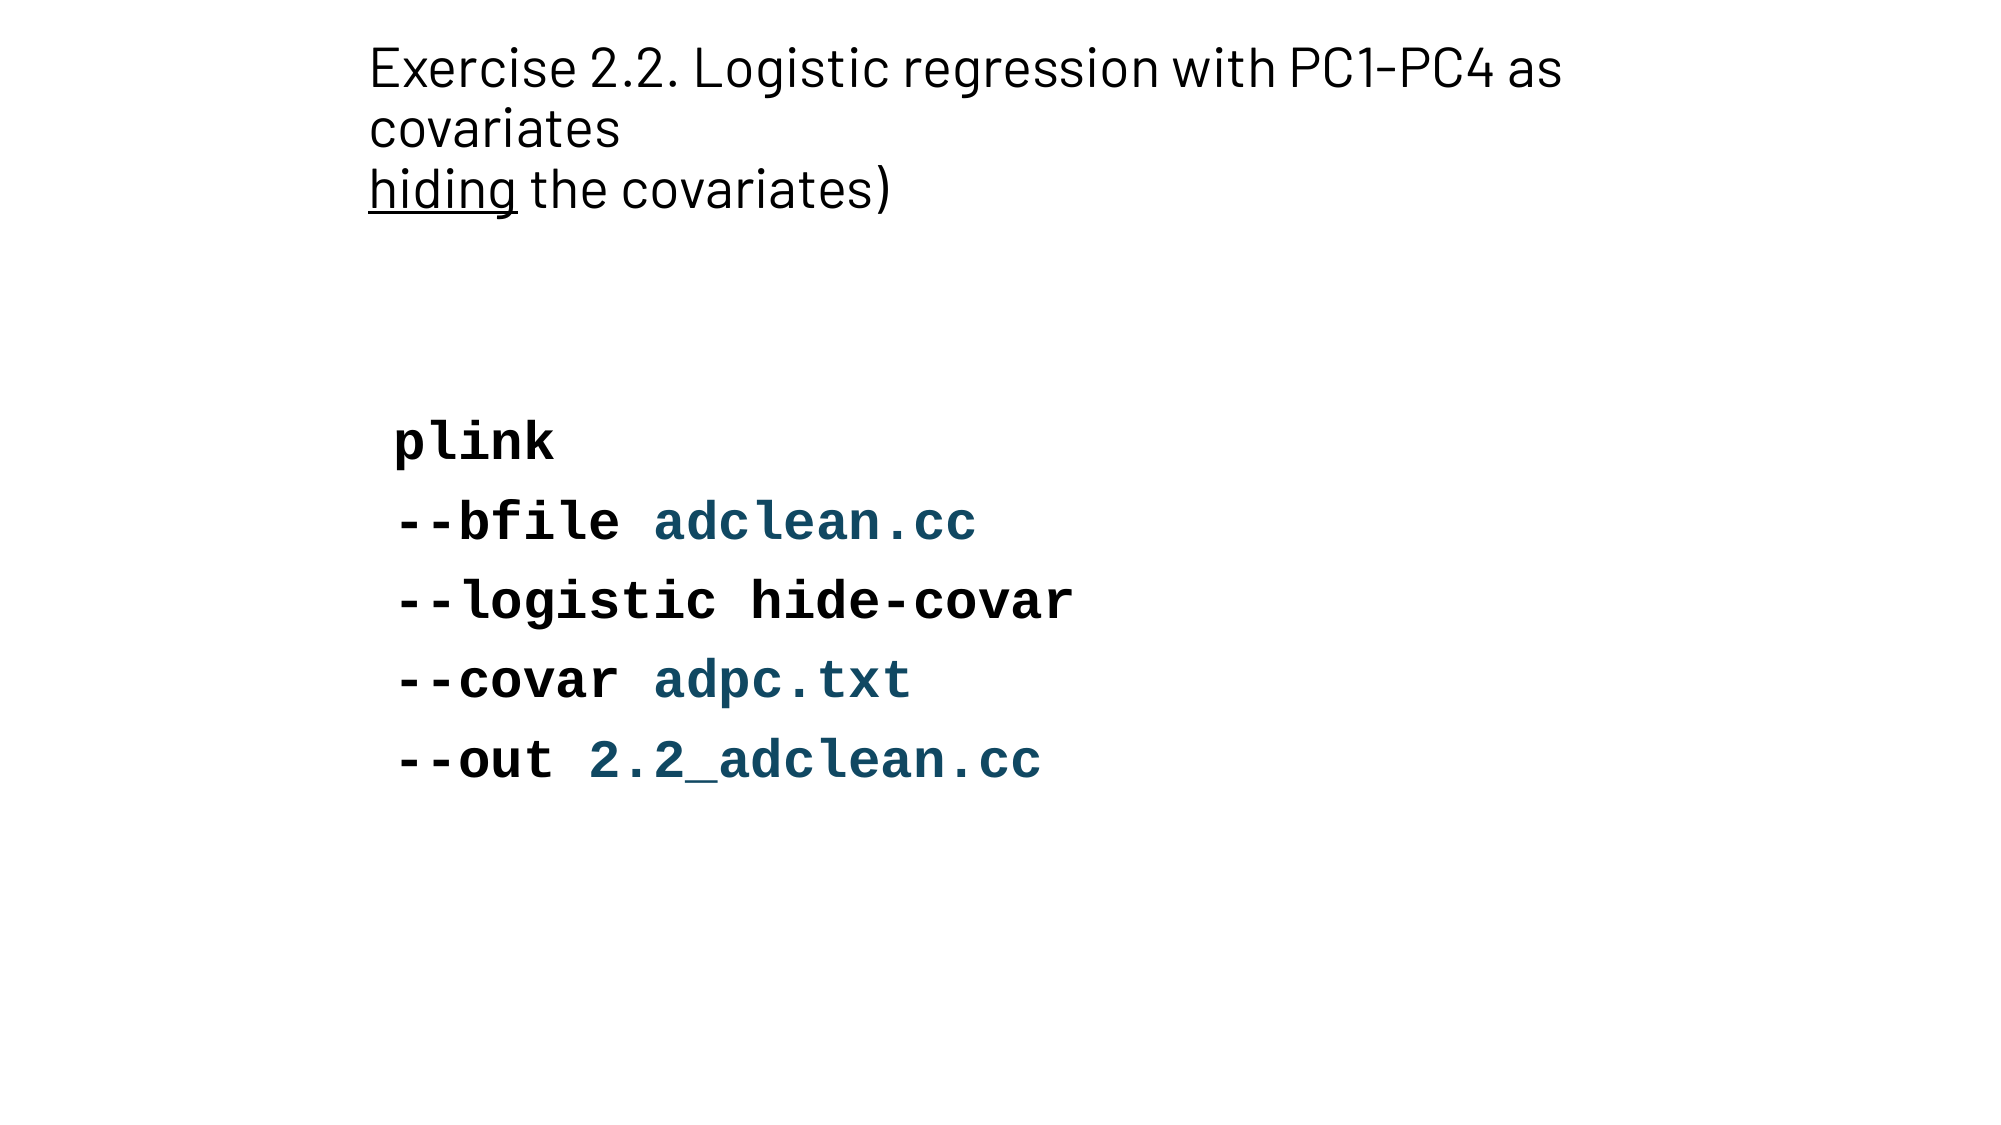

# Exercise 2.2. Logistic regression with PC1-PC4 as covariates hiding the covariates)

plink
--bfile adclean.cc
--logistic hide-covar
--covar adpc.txt
--out 2.2_adclean.cc